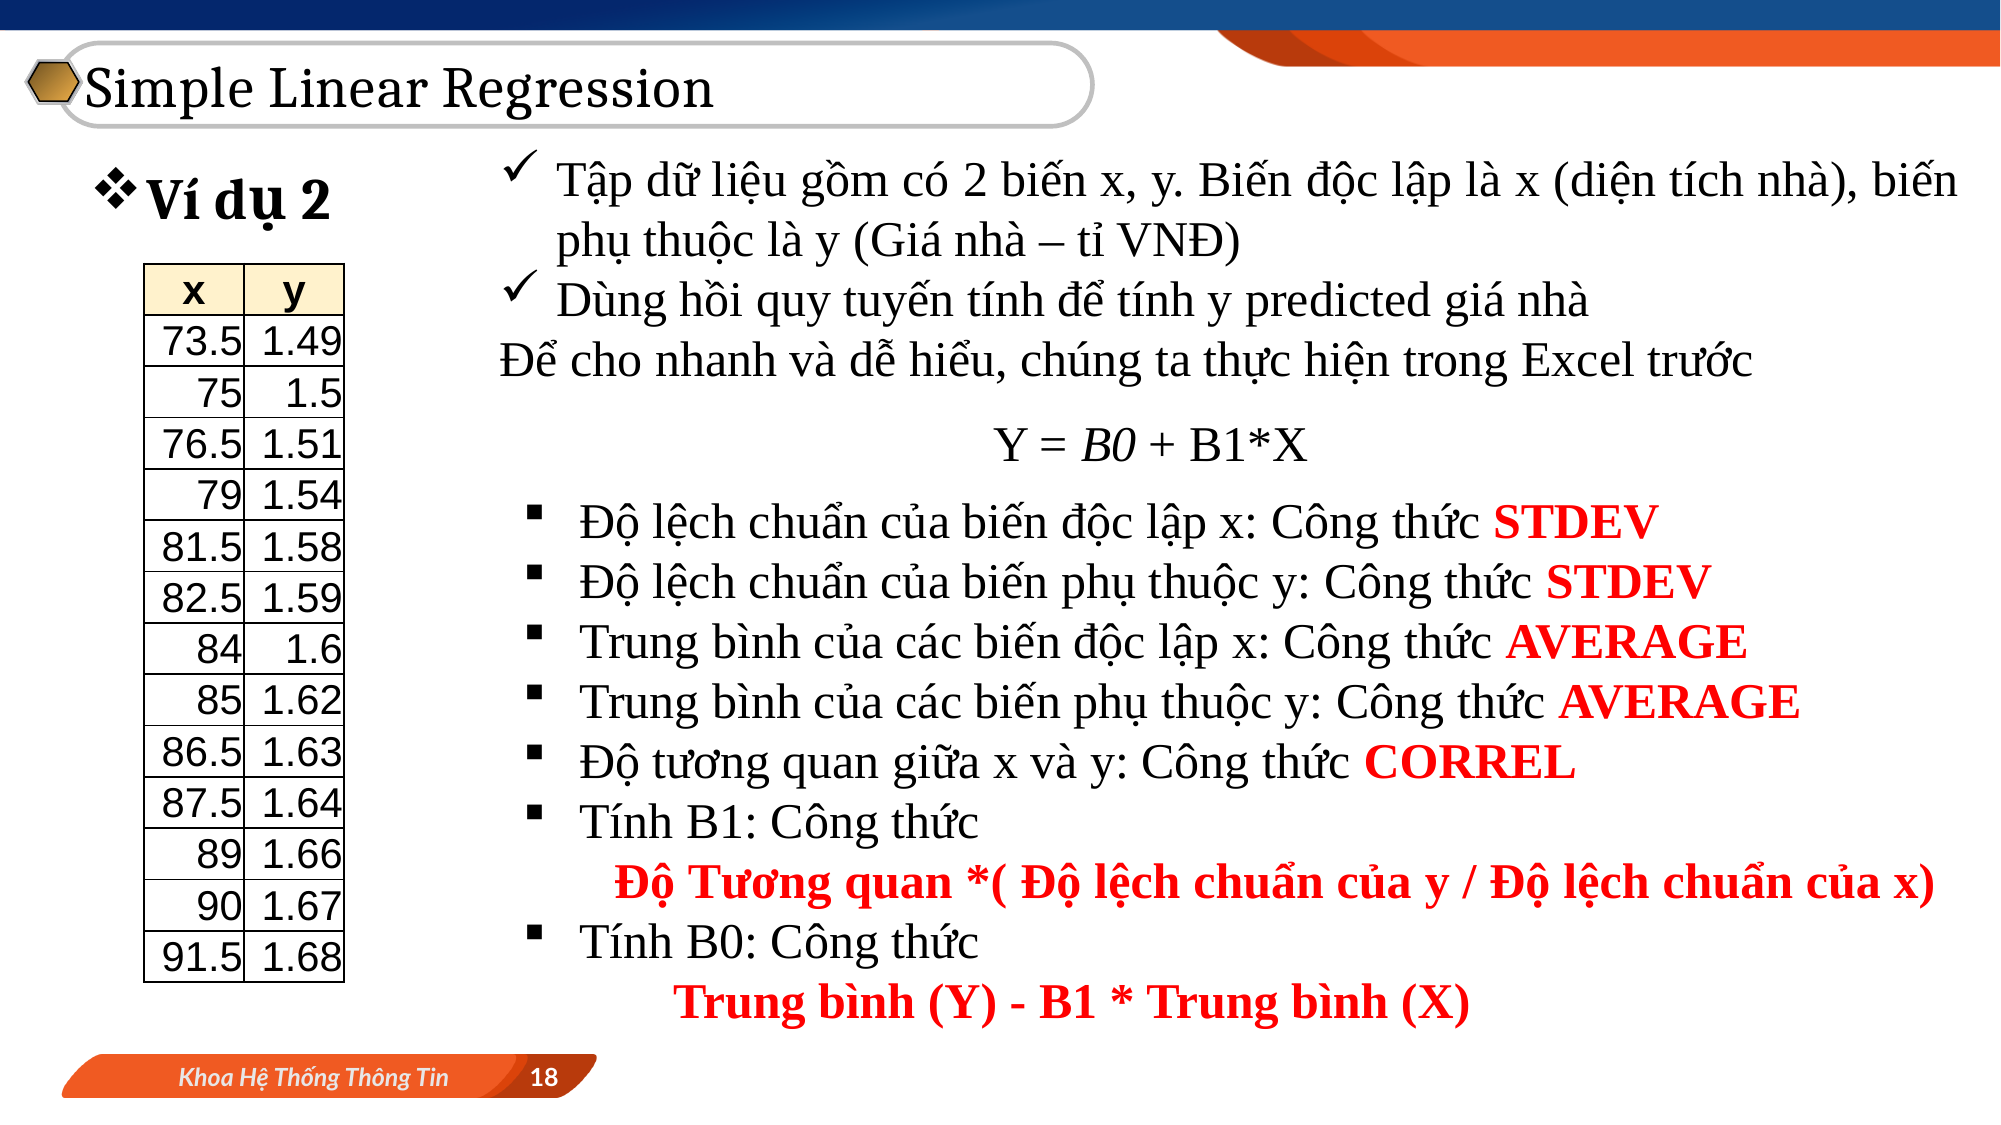

Simple Linear Regression

Tập dữ liệu gồm có 2 biến x, y. Biến độc lập là x (diện tích nhà), biến phụ thuộc là y (Giá nhà – tỉ VNĐ)
Dùng hồi quy tuyến tính để tính y predicted giá nhà
Để cho nhanh và dễ hiểu, chúng ta thực hiện trong Excel trước
Ví dụ 2
| x | y |
| --- | --- |
| 73.5 | 1.49 |
| 75 | 1.5 |
| 76.5 | 1.51 |
| 79 | 1.54 |
| 81.5 | 1.58 |
| 82.5 | 1.59 |
| 84 | 1.6 |
| 85 | 1.62 |
| 86.5 | 1.63 |
| 87.5 | 1.64 |
| 89 | 1.66 |
| 90 | 1.67 |
| 91.5 | 1.68 |
Y = Β0 + Β1*X
Độ lệch chuẩn của biến độc lập x: Công thức STDEV
Độ lệch chuẩn của biến phụ thuộc y: Công thức STDEV
Trung bình của các biến độc lập x: Công thức AVERAGE
Trung bình của các biến phụ thuộc y: Công thức AVERAGE
Độ tương quan giữa x và y: Công thức CORREL
Tính B1: Công thức
       Độ Tương quan *( Độ lệch chuẩn của y / Độ lệch chuẩn của x)
Tính B0: Công thức
	Trung bình (Y) - B1 * Trung bình (X)
18
Khoa Hệ Thống Thông Tin